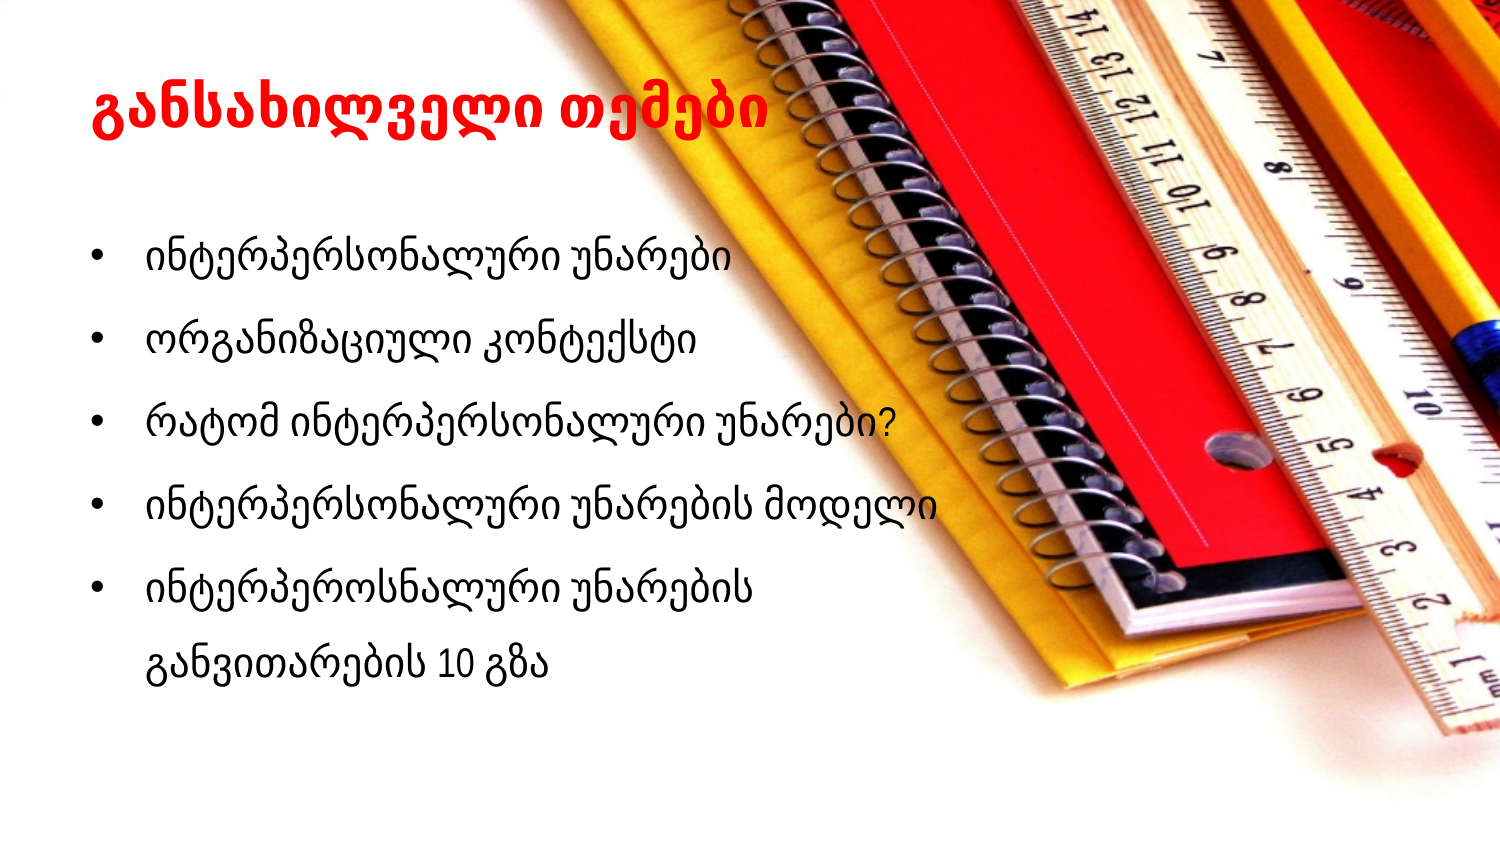

# განსახილველი თემები
ინტერპერსონალური უნარები
ორგანიზაციული კონტექსტი
რატომ ინტერპერსონალური უნარები?
ინტერპერსონალური უნარების მოდელი
ინტერპეროსნალური უნარების განვითარების 10 გზა